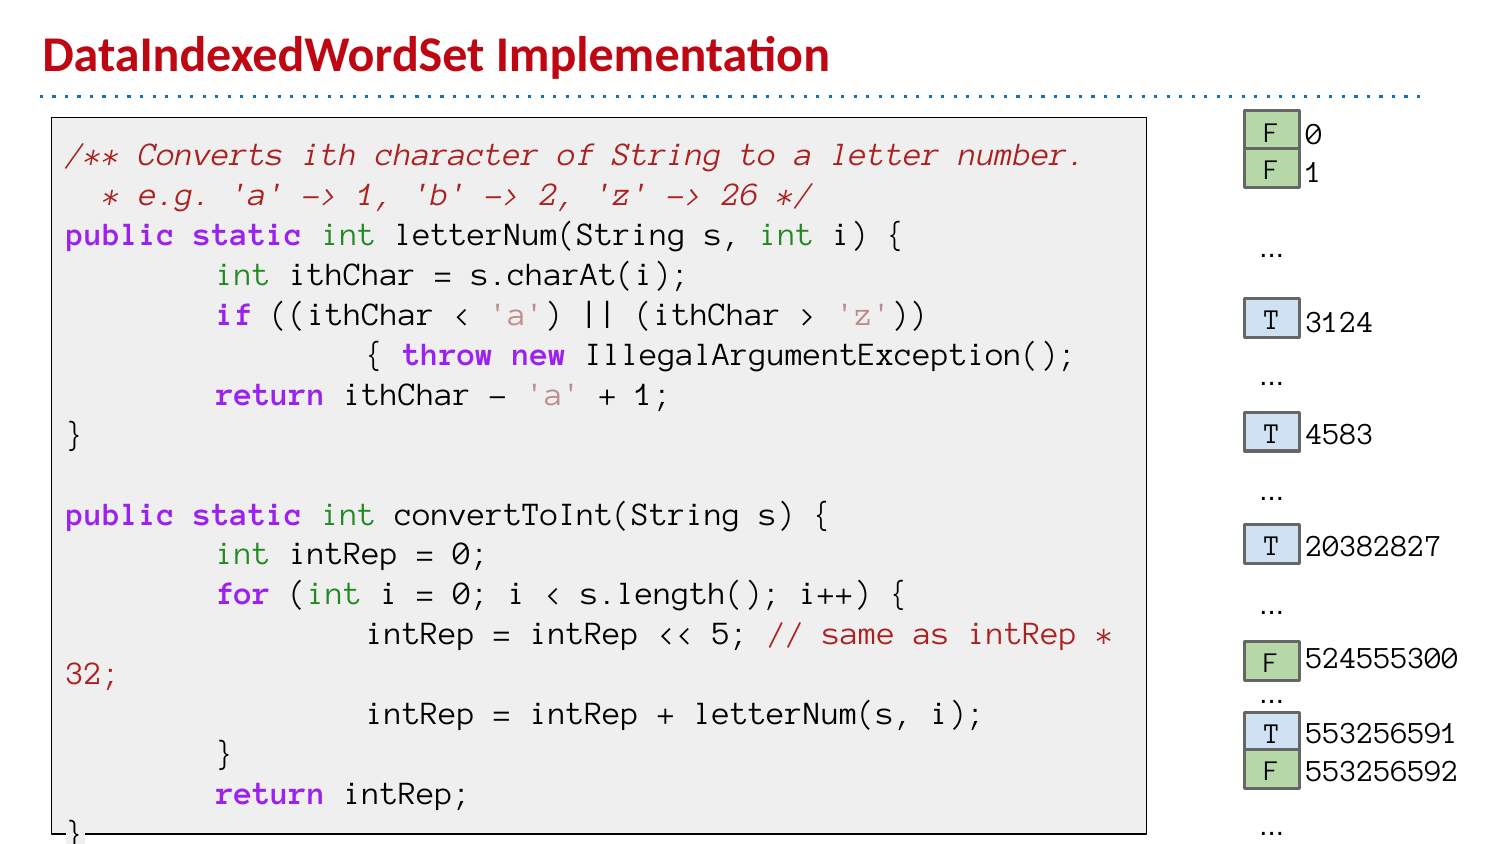

# DataIndexedWordSet Implementation
0
1

3124

4583

20382827

524555300

553256591
553256592

F
/** Converts ith character of String to a letter number.
  * e.g. 'a' -> 1, 'b' -> 2, 'z' -> 26 */
public static int letterNum(String s, int i) {
	int ithChar = s.charAt(i);
	if ((ithChar < 'a') || (ithChar > 'z'))
    		{ throw new IllegalArgumentException();
	return ithChar - 'a' + 1;
}

public static int convertToInt(String s) {
	int intRep = 0;
	for (int i = 0; i < s.length(); i++) {
    		intRep = intRep << 5; // same as intRep * 32;
    		intRep = intRep + letterNum(s, i);
	}
	return intRep;
}

F
...
T
...
T
...
T
...
F
...
T
F
...